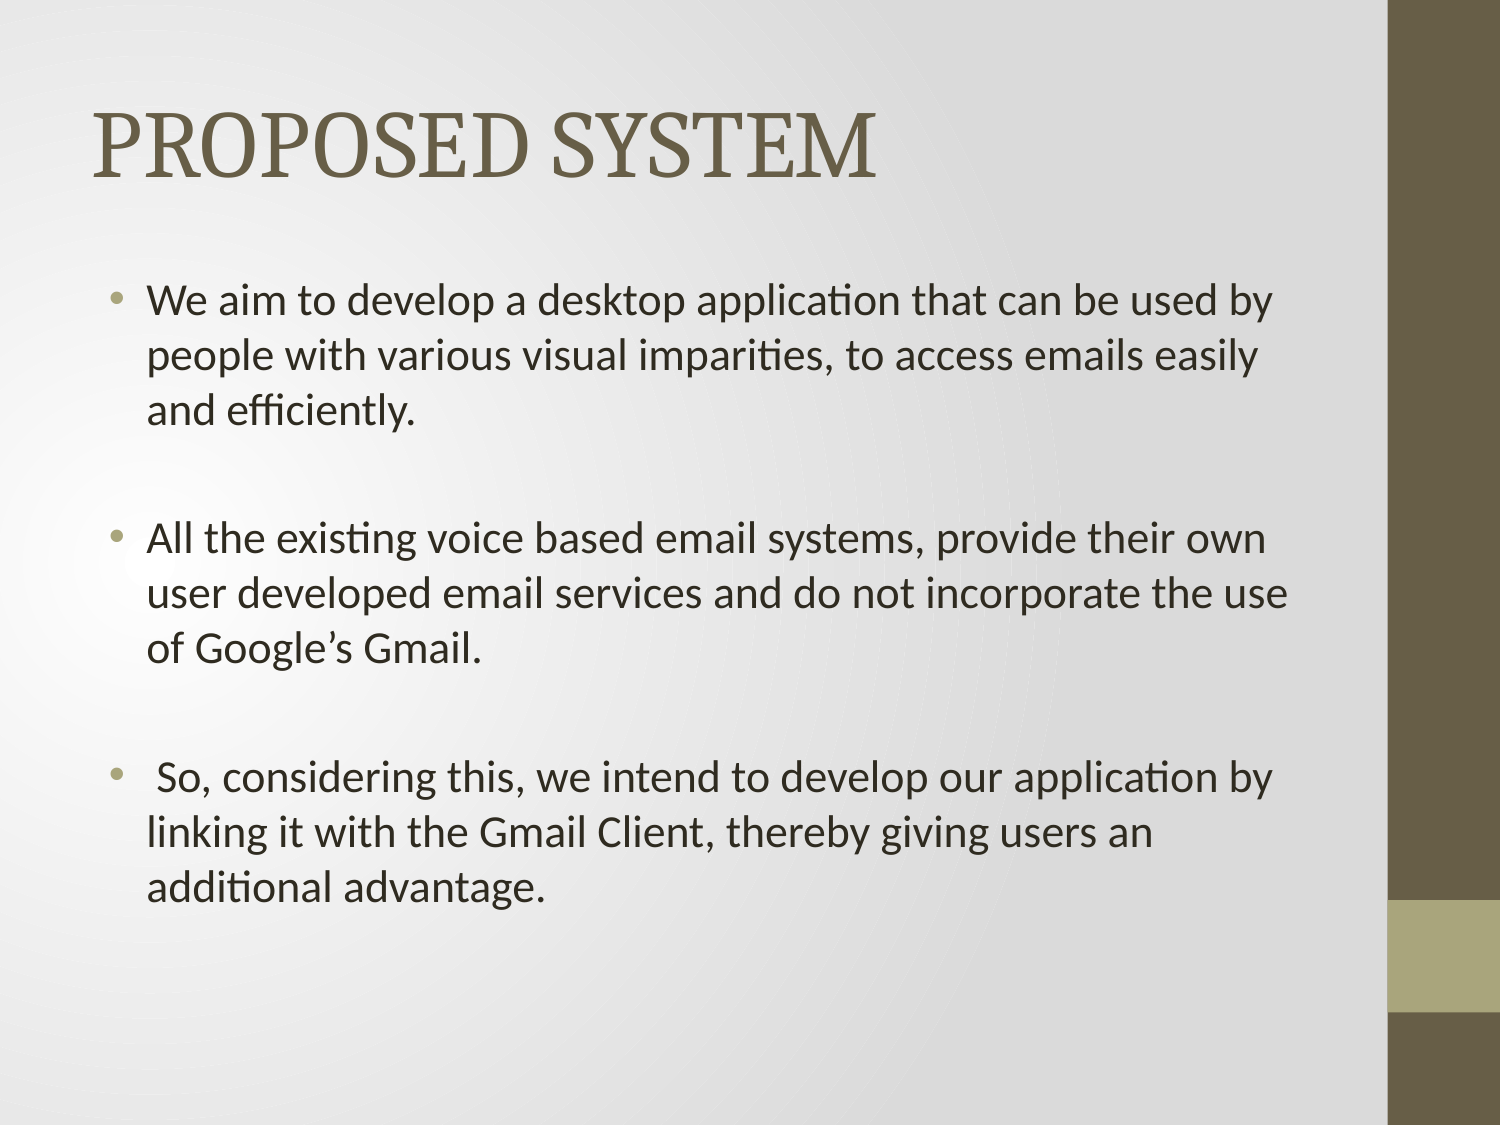

# PROPOSED SYSTEM
We aim to develop a desktop application that can be used by people with various visual imparities, to access emails easily and efficiently.

All the existing voice based email systems, provide their own user developed email services and do not incorporate the use of Google’s Gmail.

 So, considering this, we intend to develop our application by linking it with the Gmail Client, thereby giving users an additional advantage.